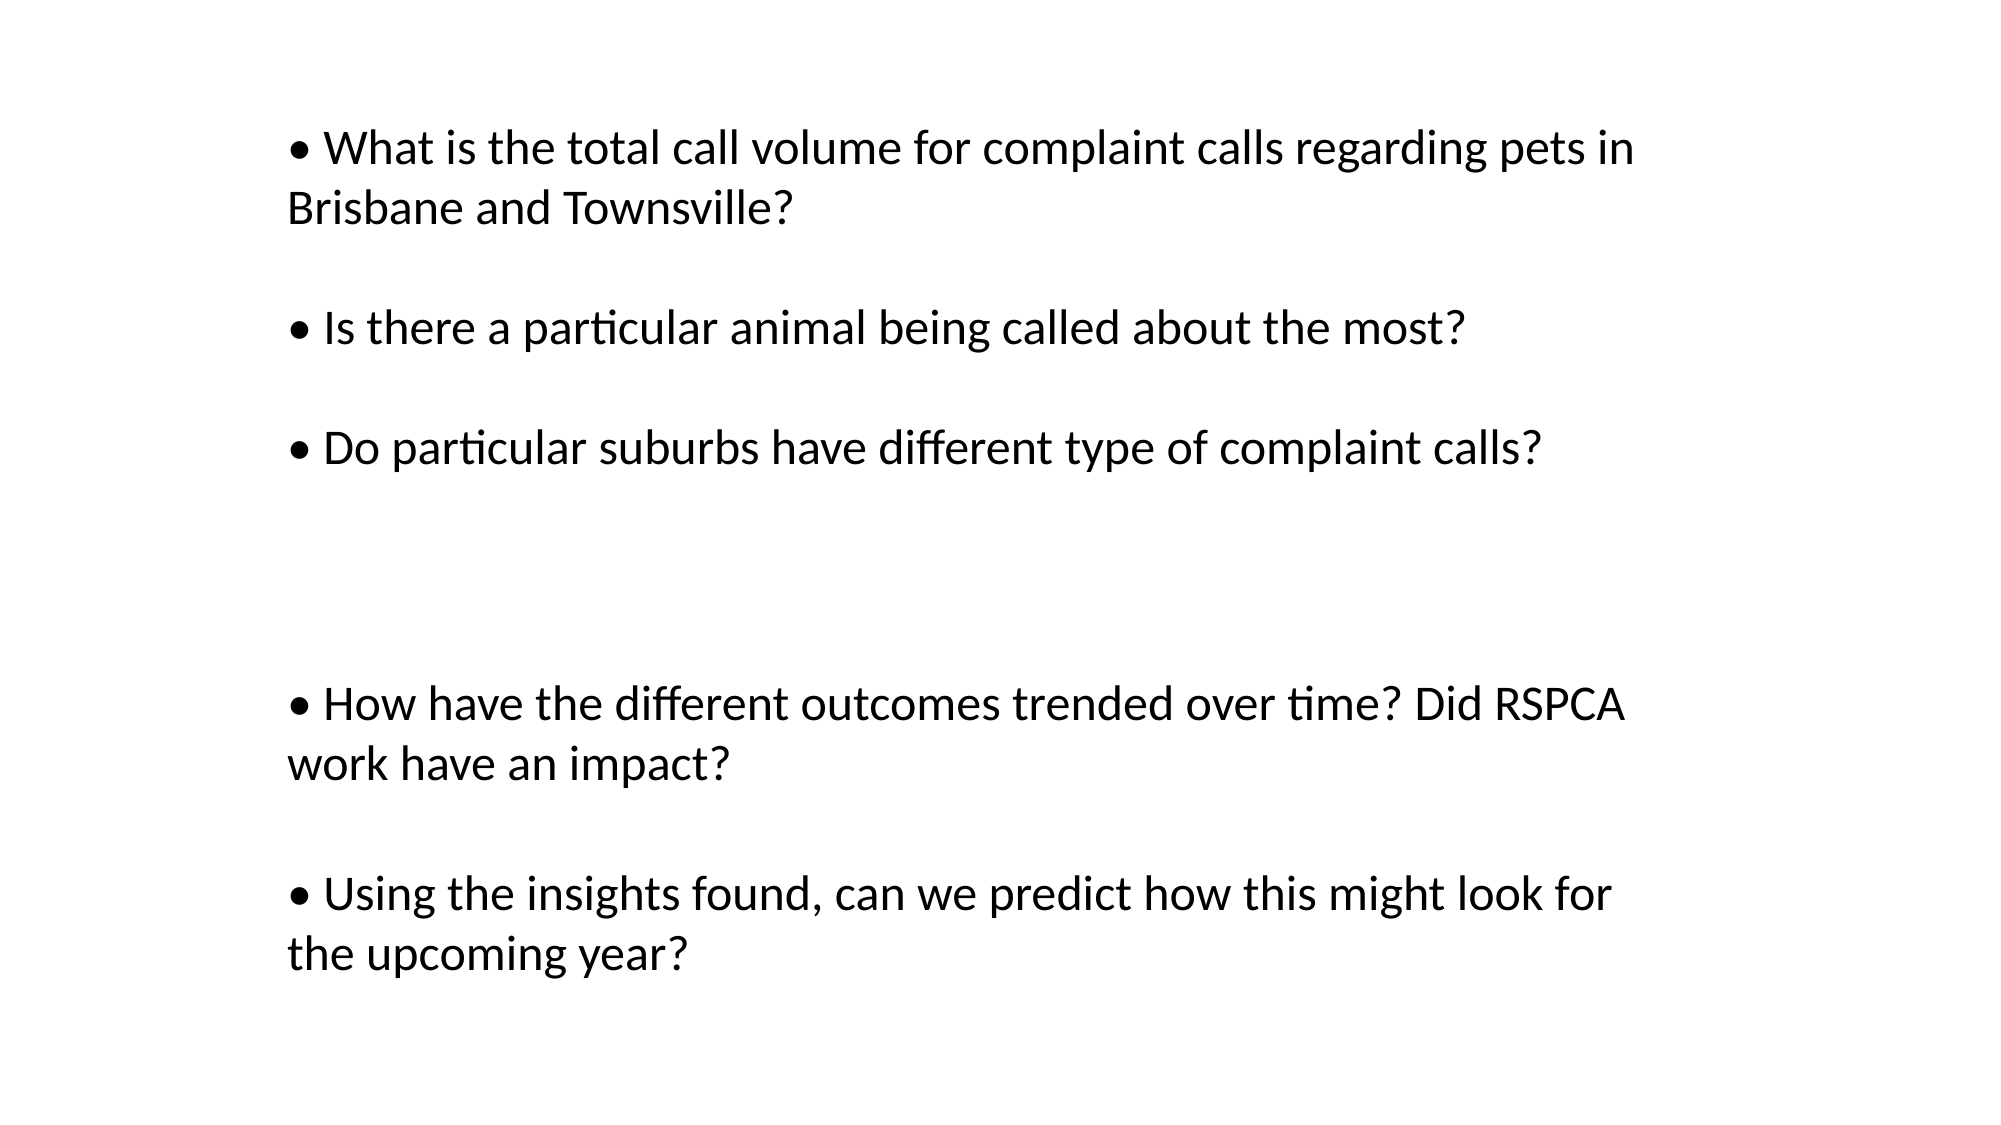

• What is the total call volume for complaint calls regarding pets in Brisbane and Townsville?

• Is there a particular animal being called about the most?

• Do particular suburbs have different type of complaint calls?
• How have the different outcomes trended over time? Did RSPCA work have an impact?

• Using the insights found, can we predict how this might look for the upcoming year?